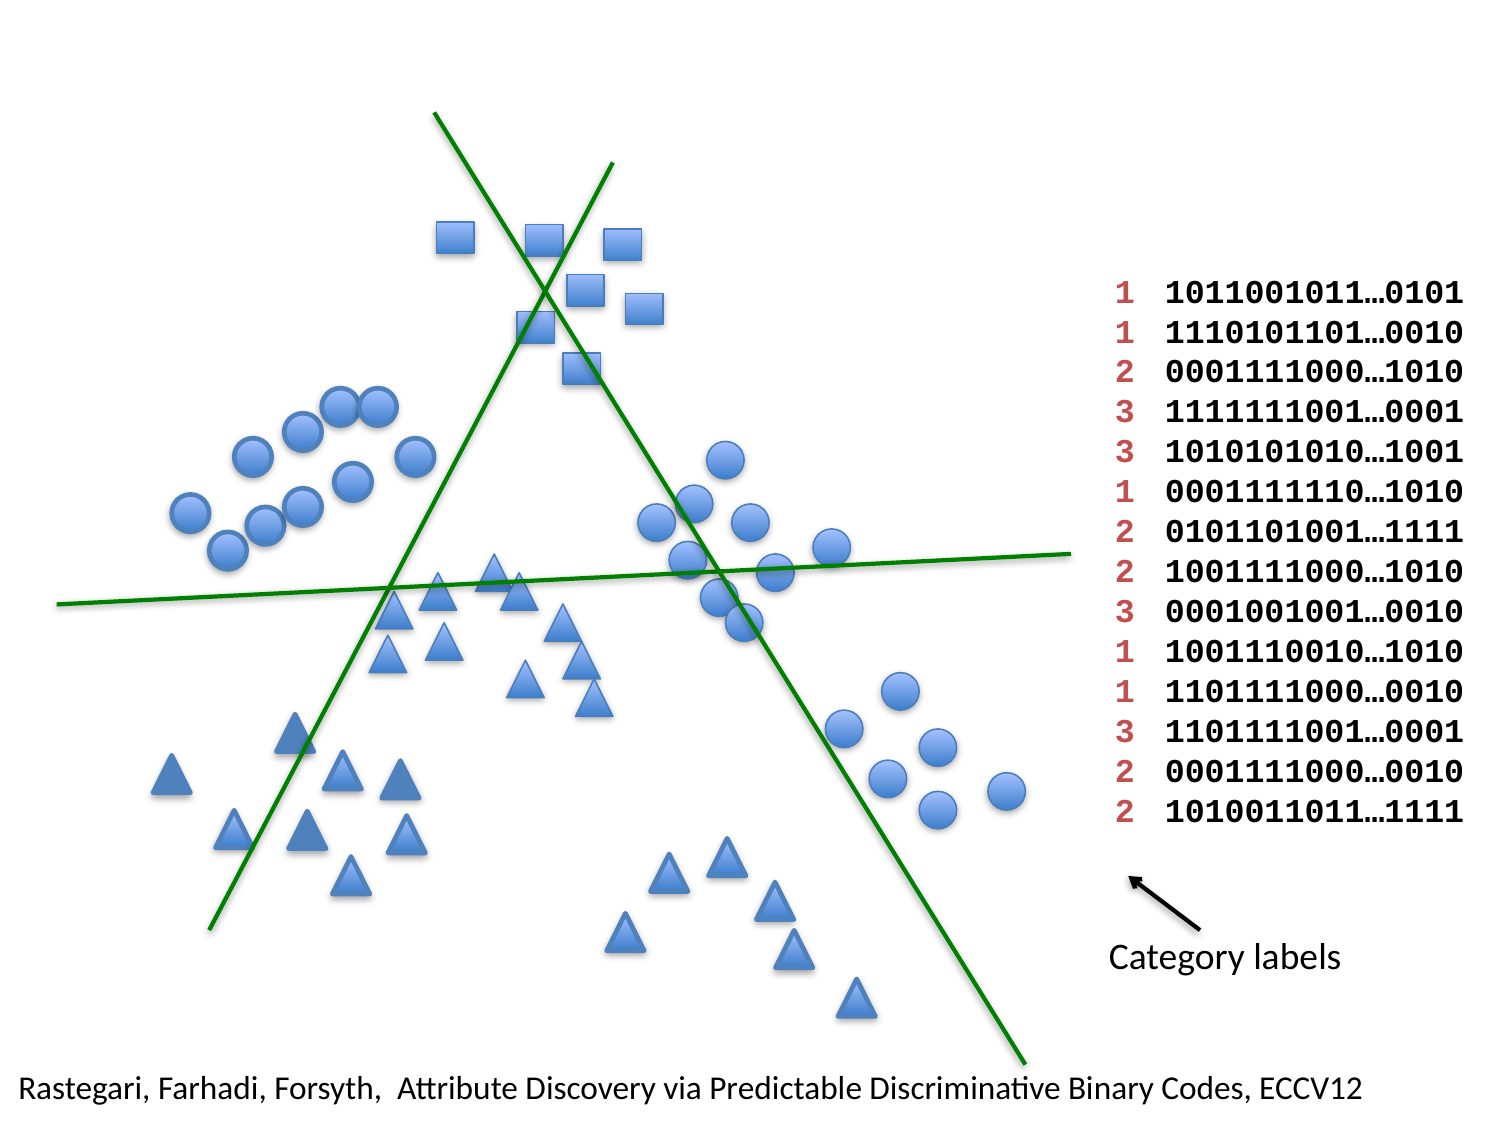

1
1
2
3
3
1
2
2
3
1
1
3
2
2

1011001011…0101
1110101101…0010
0001111000…1010
1111111001…0001
1010101010…1001
0001111110…1010
0101101001…1111
1001111000…1010
0001001001…0010
1001110010…1010
1101111000…0010
1101111001…0001
0001111000…0010
1010011011…1111

Category labels

Rastegari, Farhadi, Forsyth,  Attribute Discovery via Predictable Discriminative Binary Codes, ECCV12